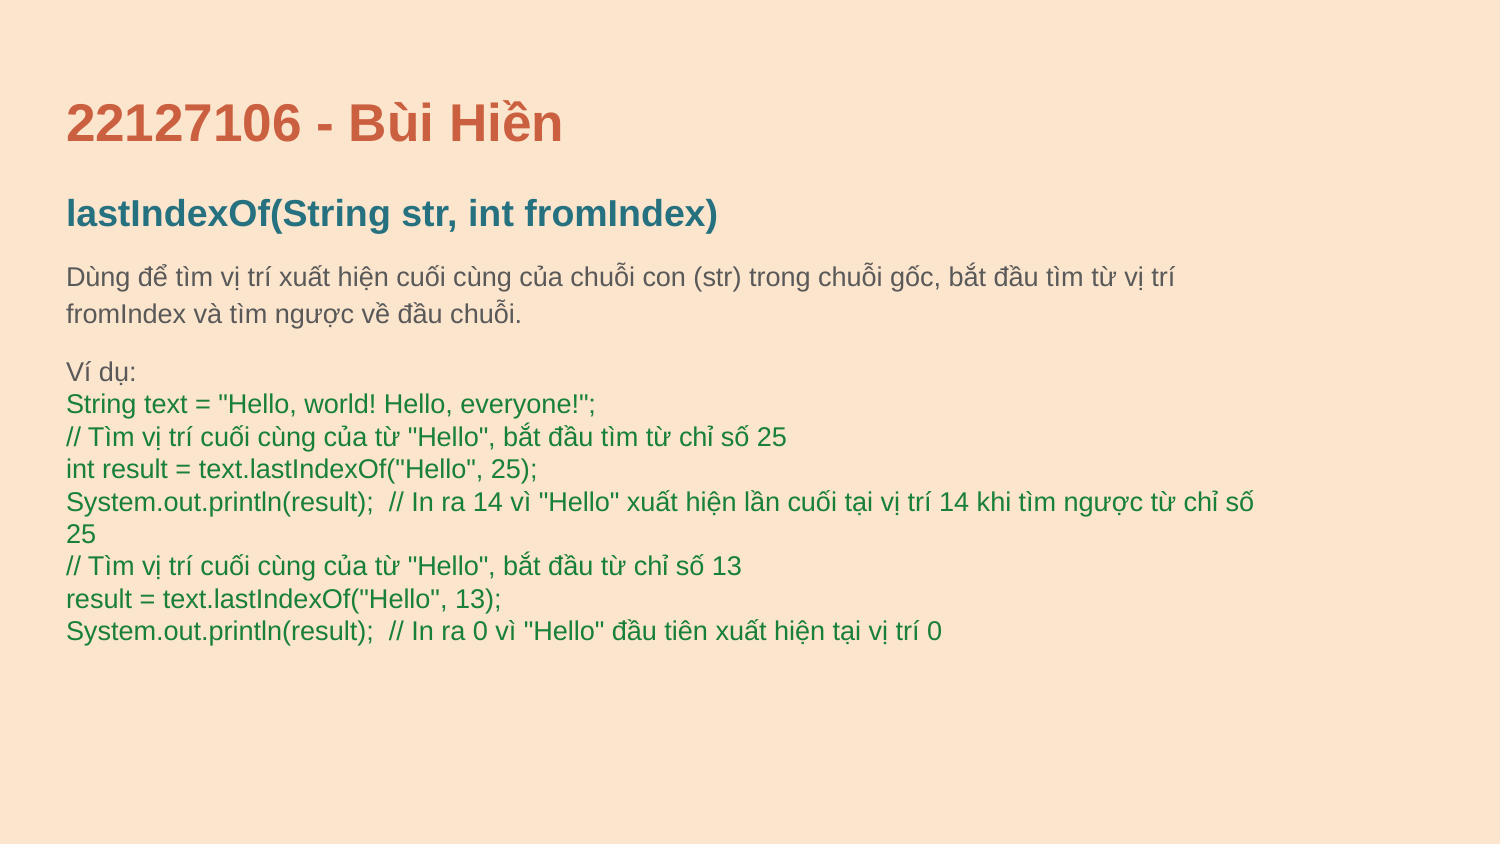

22127106 - Bùi Hiền
# lastIndexOf(String str, int fromIndex)
Dùng để tìm vị trí xuất hiện cuối cùng của chuỗi con (str) trong chuỗi gốc, bắt đầu tìm từ vị trí fromIndex và tìm ngược về đầu chuỗi.
Ví dụ:
String text = "Hello, world! Hello, everyone!";
// Tìm vị trí cuối cùng của từ "Hello", bắt đầu tìm từ chỉ số 25
int result = text.lastIndexOf("Hello", 25);
System.out.println(result);  // In ra 14 vì "Hello" xuất hiện lần cuối tại vị trí 14 khi tìm ngược từ chỉ số 25
// Tìm vị trí cuối cùng của từ "Hello", bắt đầu từ chỉ số 13
result = text.lastIndexOf("Hello", 13);
System.out.println(result);  // In ra 0 vì "Hello" đầu tiên xuất hiện tại vị trí 0